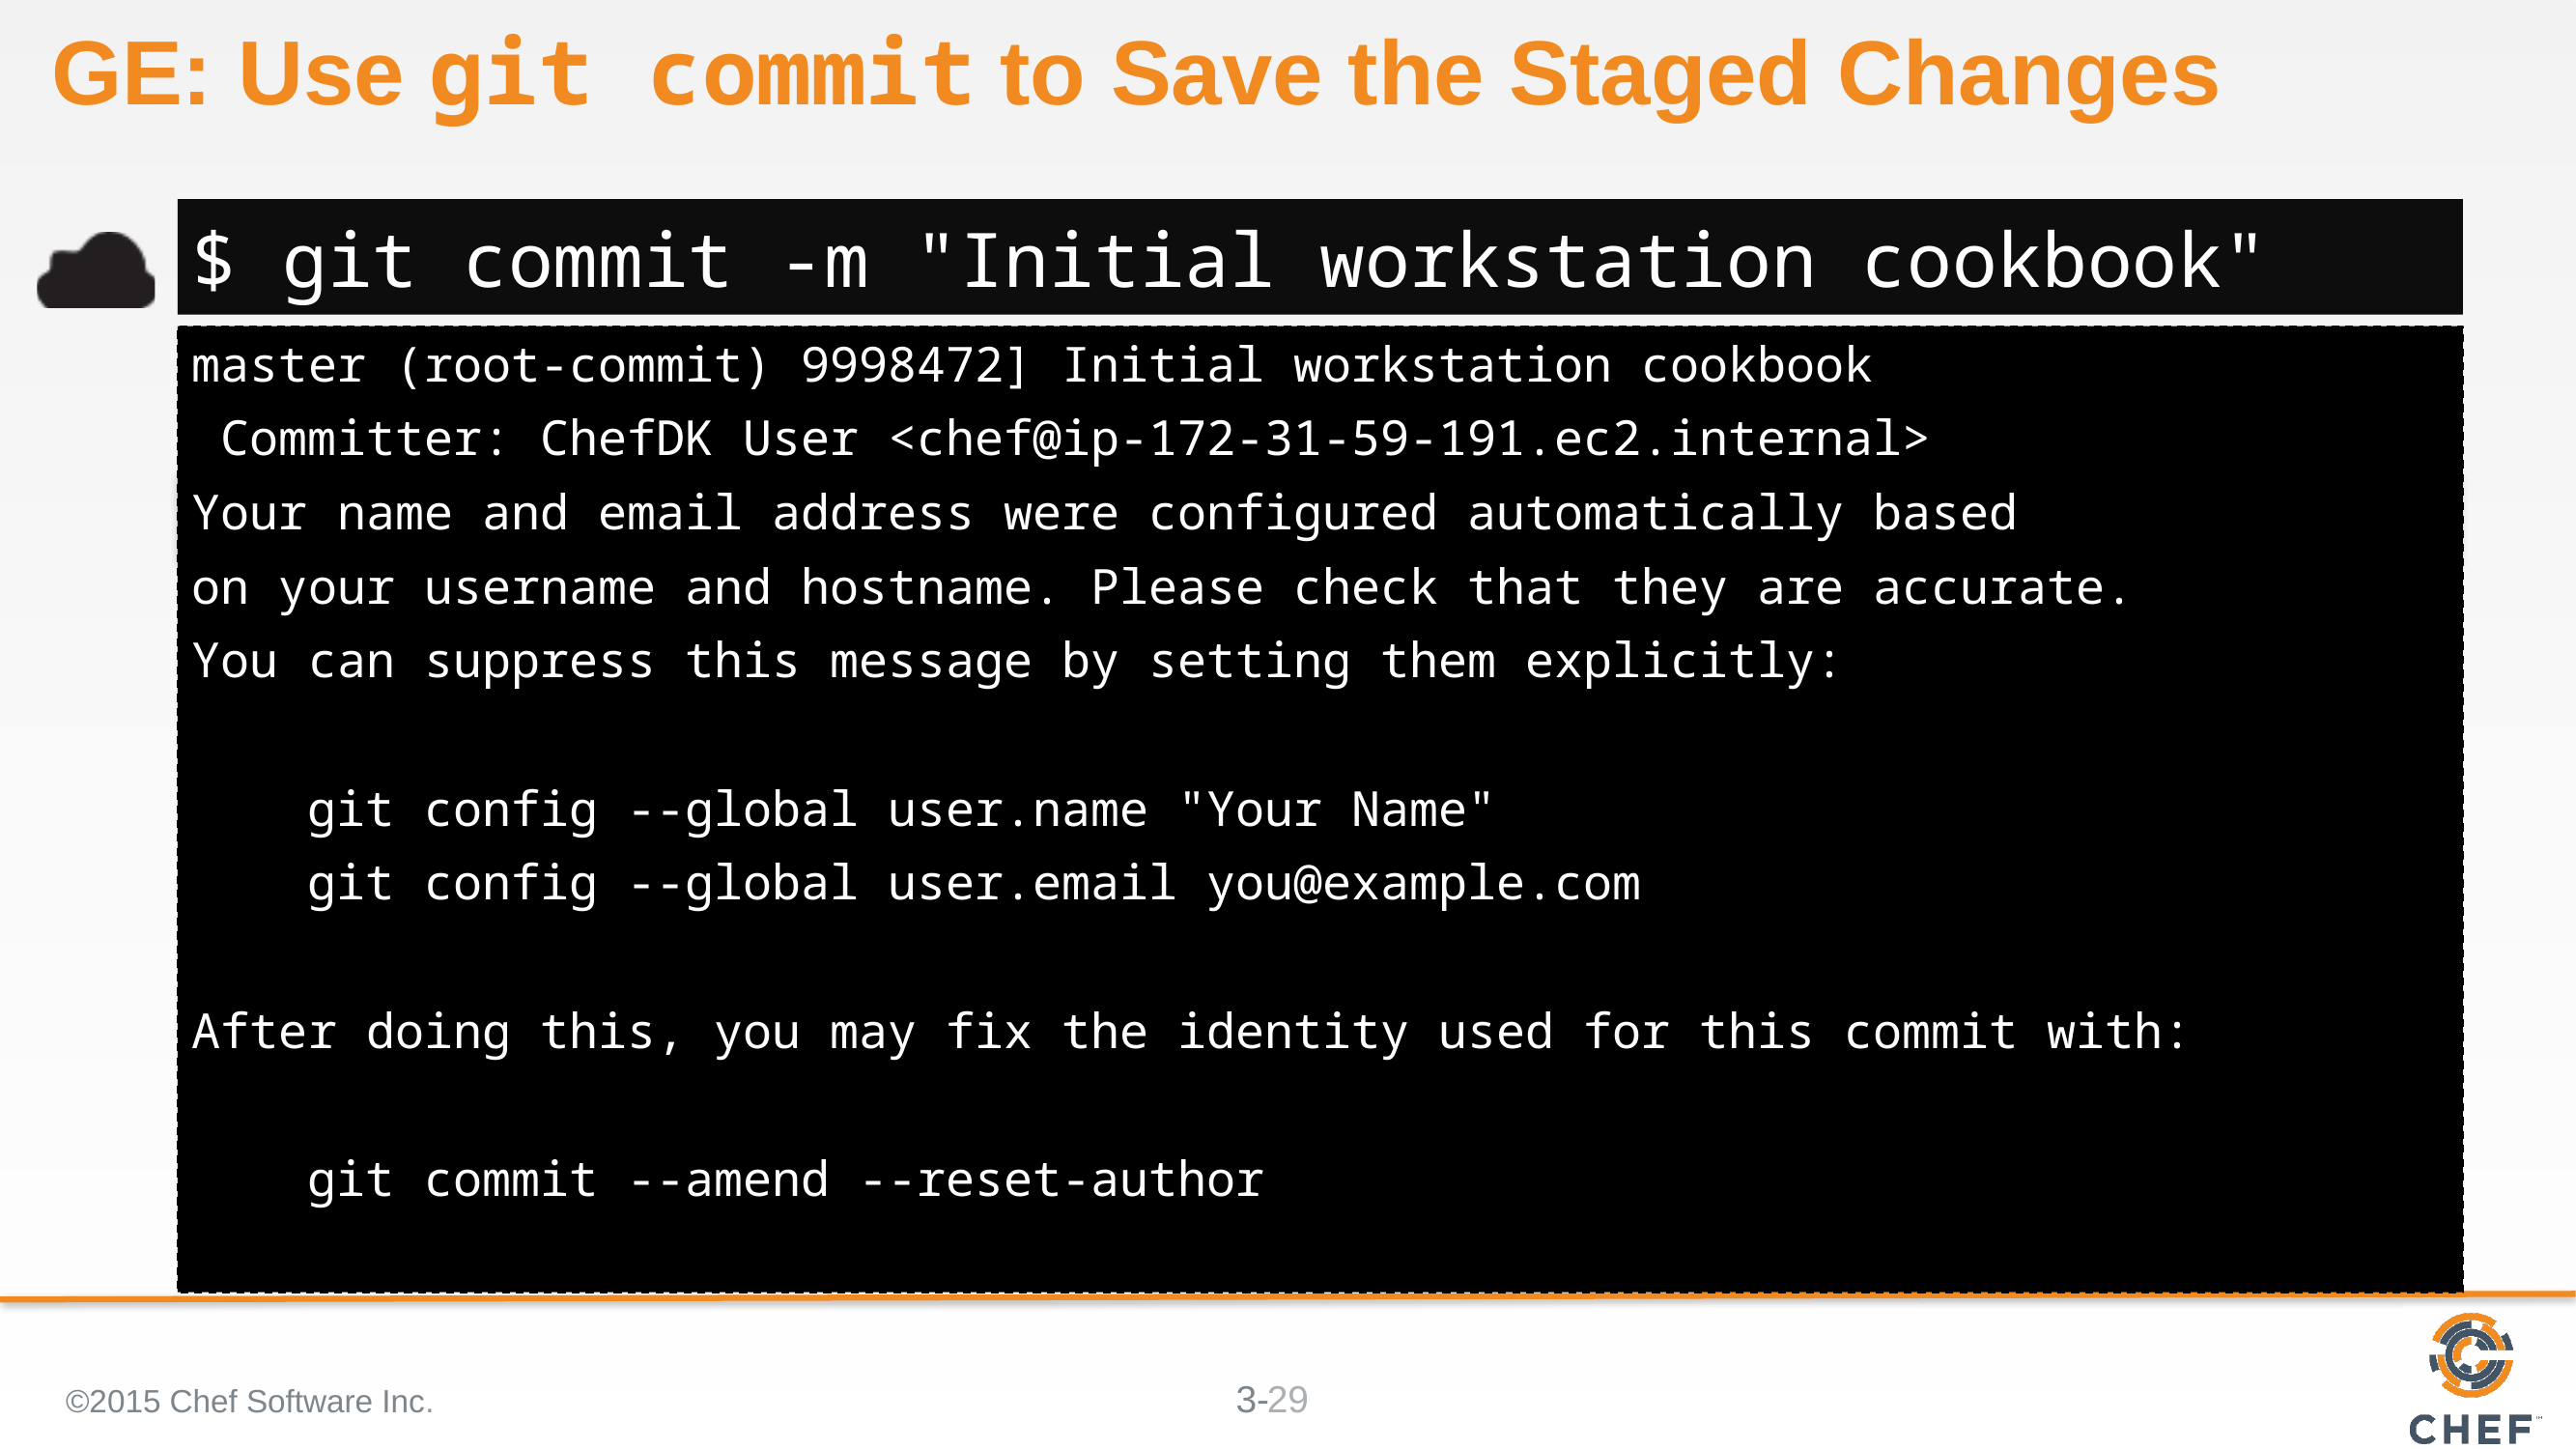

# GE: Use git commit to Save the Staged Changes
$ git commit -m "Initial workstation cookbook"
master (root-commit) 9998472] Initial workstation cookbook
 Committer: ChefDK User <chef@ip-172-31-59-191.ec2.internal>
Your name and email address were configured automatically based
on your username and hostname. Please check that they are accurate.
You can suppress this message by setting them explicitly:

    git config --global user.name "Your Name"
    git config --global user.email you@example.com

After doing this, you may fix the identity used for this commit with:

    git commit --amend --reset-author
©2015 Chef Software Inc.
29